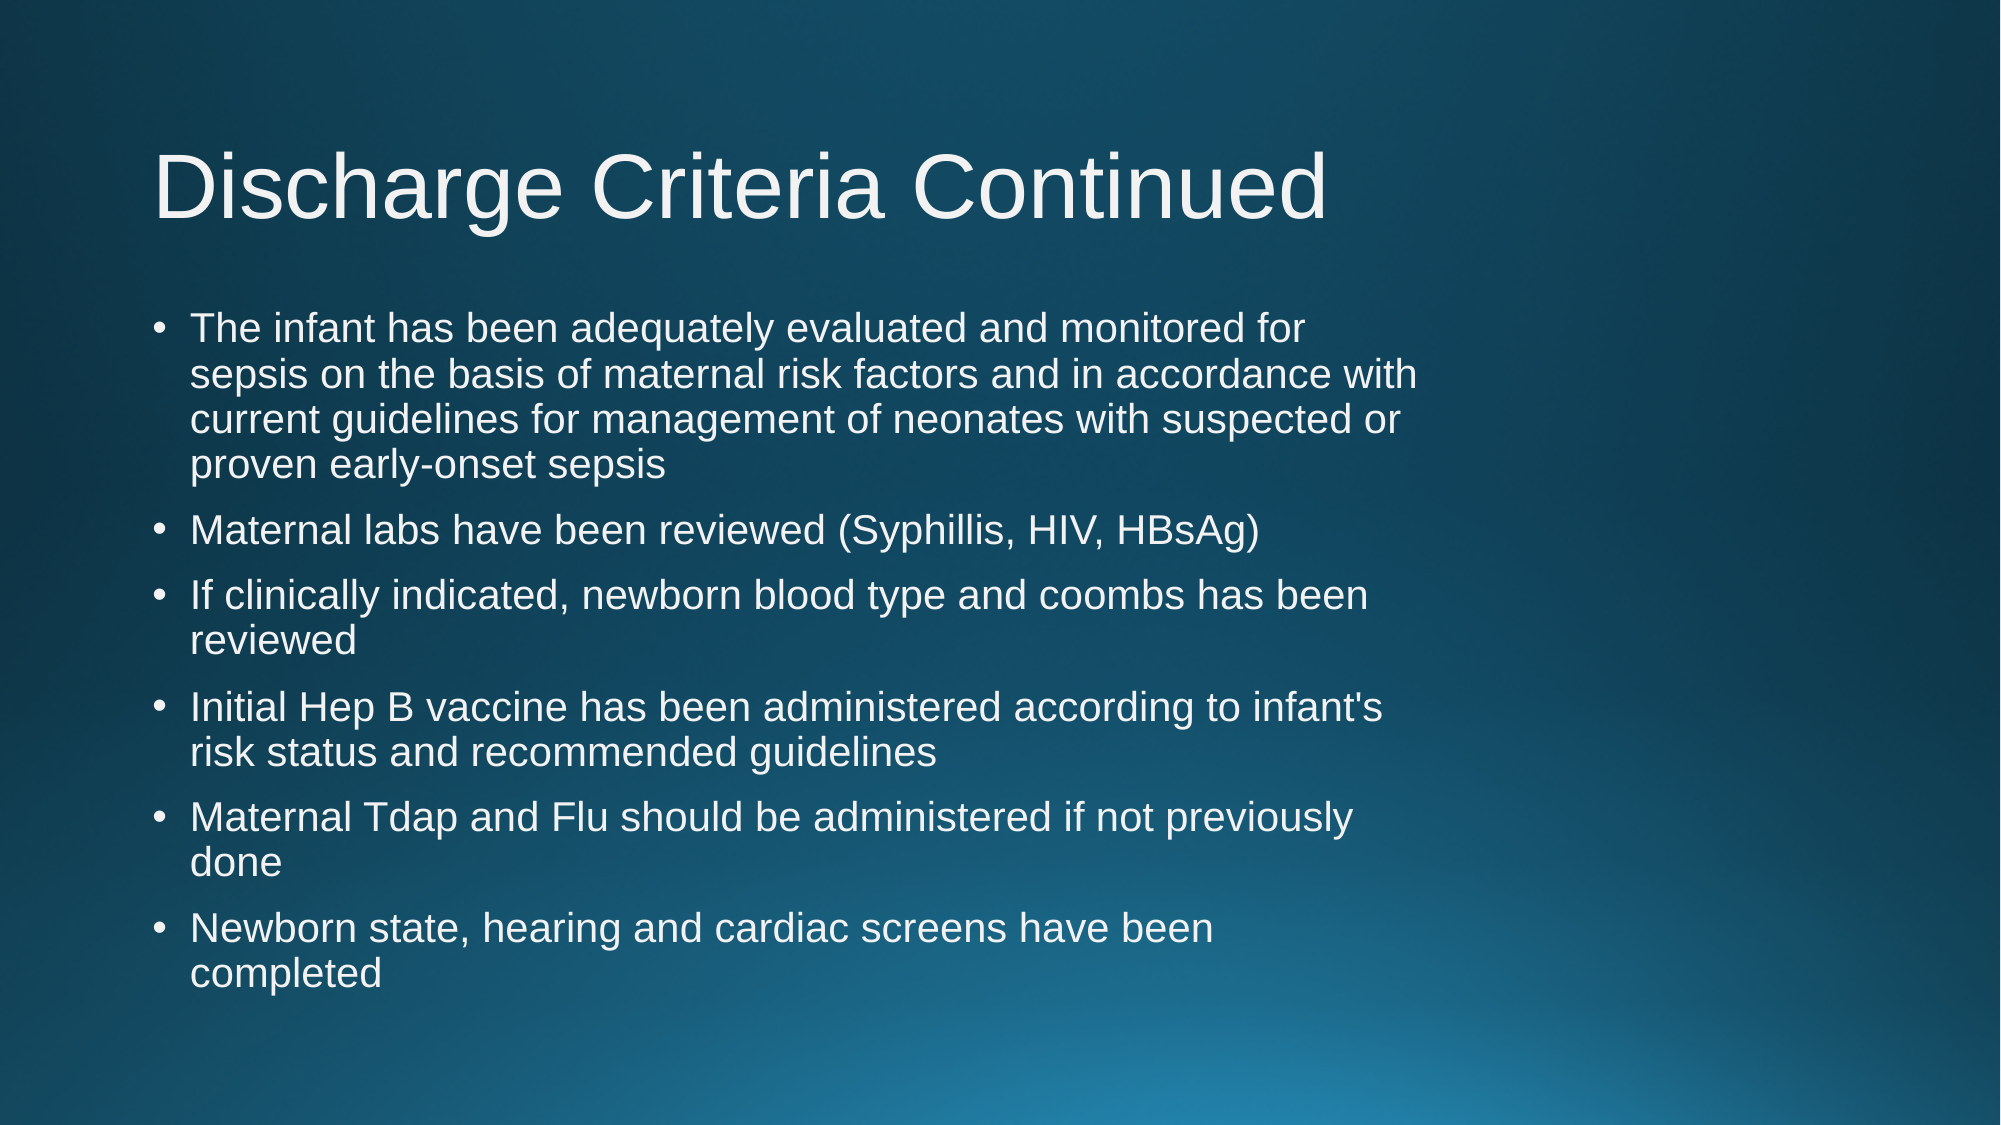

# Discharge Criteria Continued
The infant has been adequately evaluated and monitored for sepsis on the basis of maternal risk factors and in accordance with current guidelines for management of neonates with suspected or proven early-onset sepsis
Maternal labs have been reviewed (Syphillis, HIV, HBsAg)
If clinically indicated, newborn blood type and coombs has been reviewed
Initial Hep B vaccine has been administered according to infant's risk status and recommended guidelines
Maternal Tdap and Flu should be administered if not previously done
Newborn state, hearing and cardiac screens have been completed